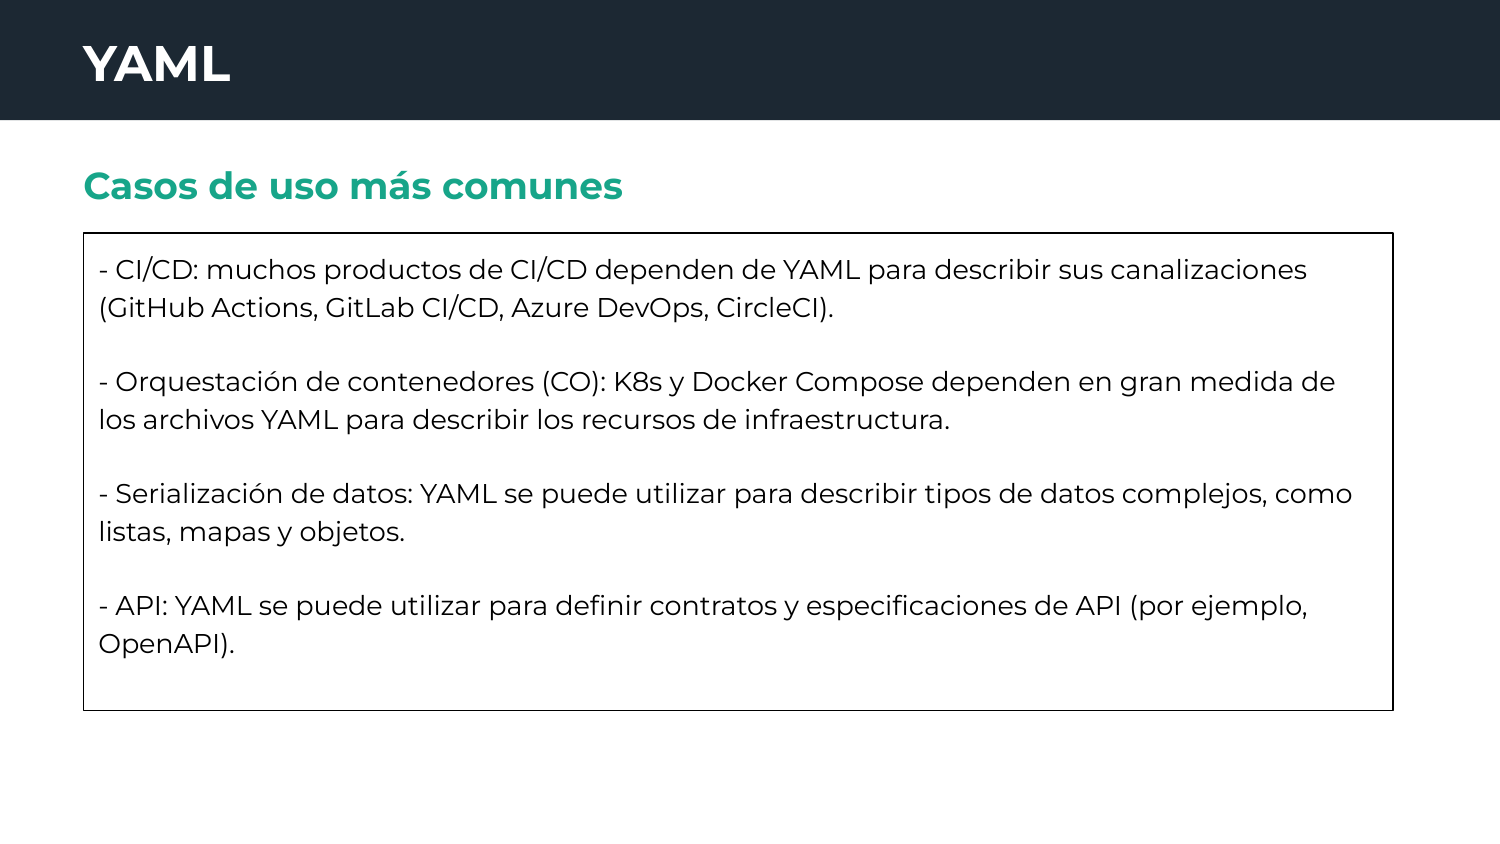

YAML
Casos de uso más comunes
- CI/CD: muchos productos de CI/CD dependen de YAML para describir sus canalizaciones (GitHub Actions, GitLab CI/CD, Azure DevOps, CircleCI).

- Orquestación de contenedores (CO): K8s y Docker Compose dependen en gran medida de los archivos YAML para describir los recursos de infraestructura.

- Serialización de datos: YAML se puede utilizar para describir tipos de datos complejos, como listas, mapas y objetos.

- API: YAML se puede utilizar para definir contratos y especificaciones de API (por ejemplo, OpenAPI).